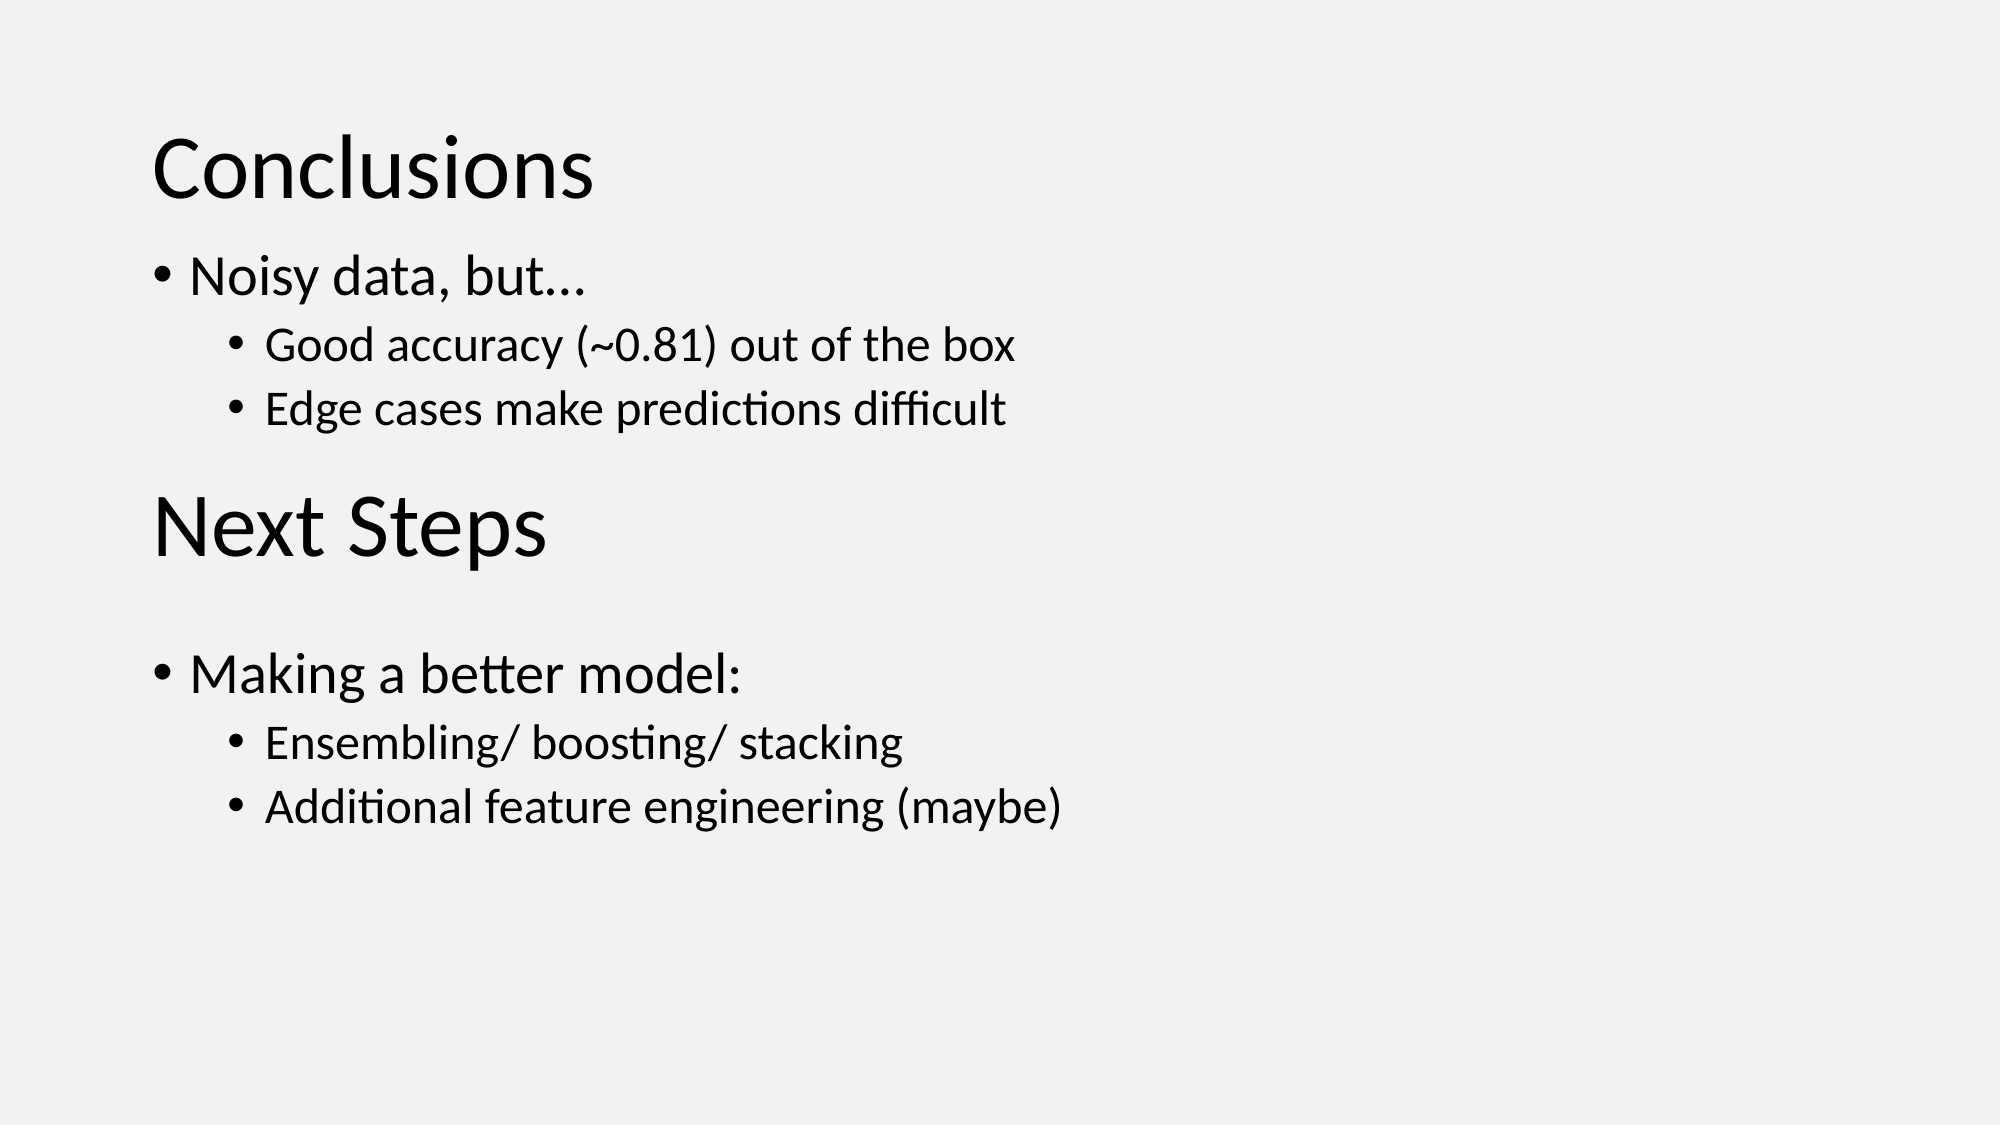

# Conclusions
Noisy data, but…
Good accuracy (~0.81) out of the box
Edge cases make predictions difficult

Next Steps
Making a better model:
Ensembling/ boosting/ stacking
Additional feature engineering (maybe)